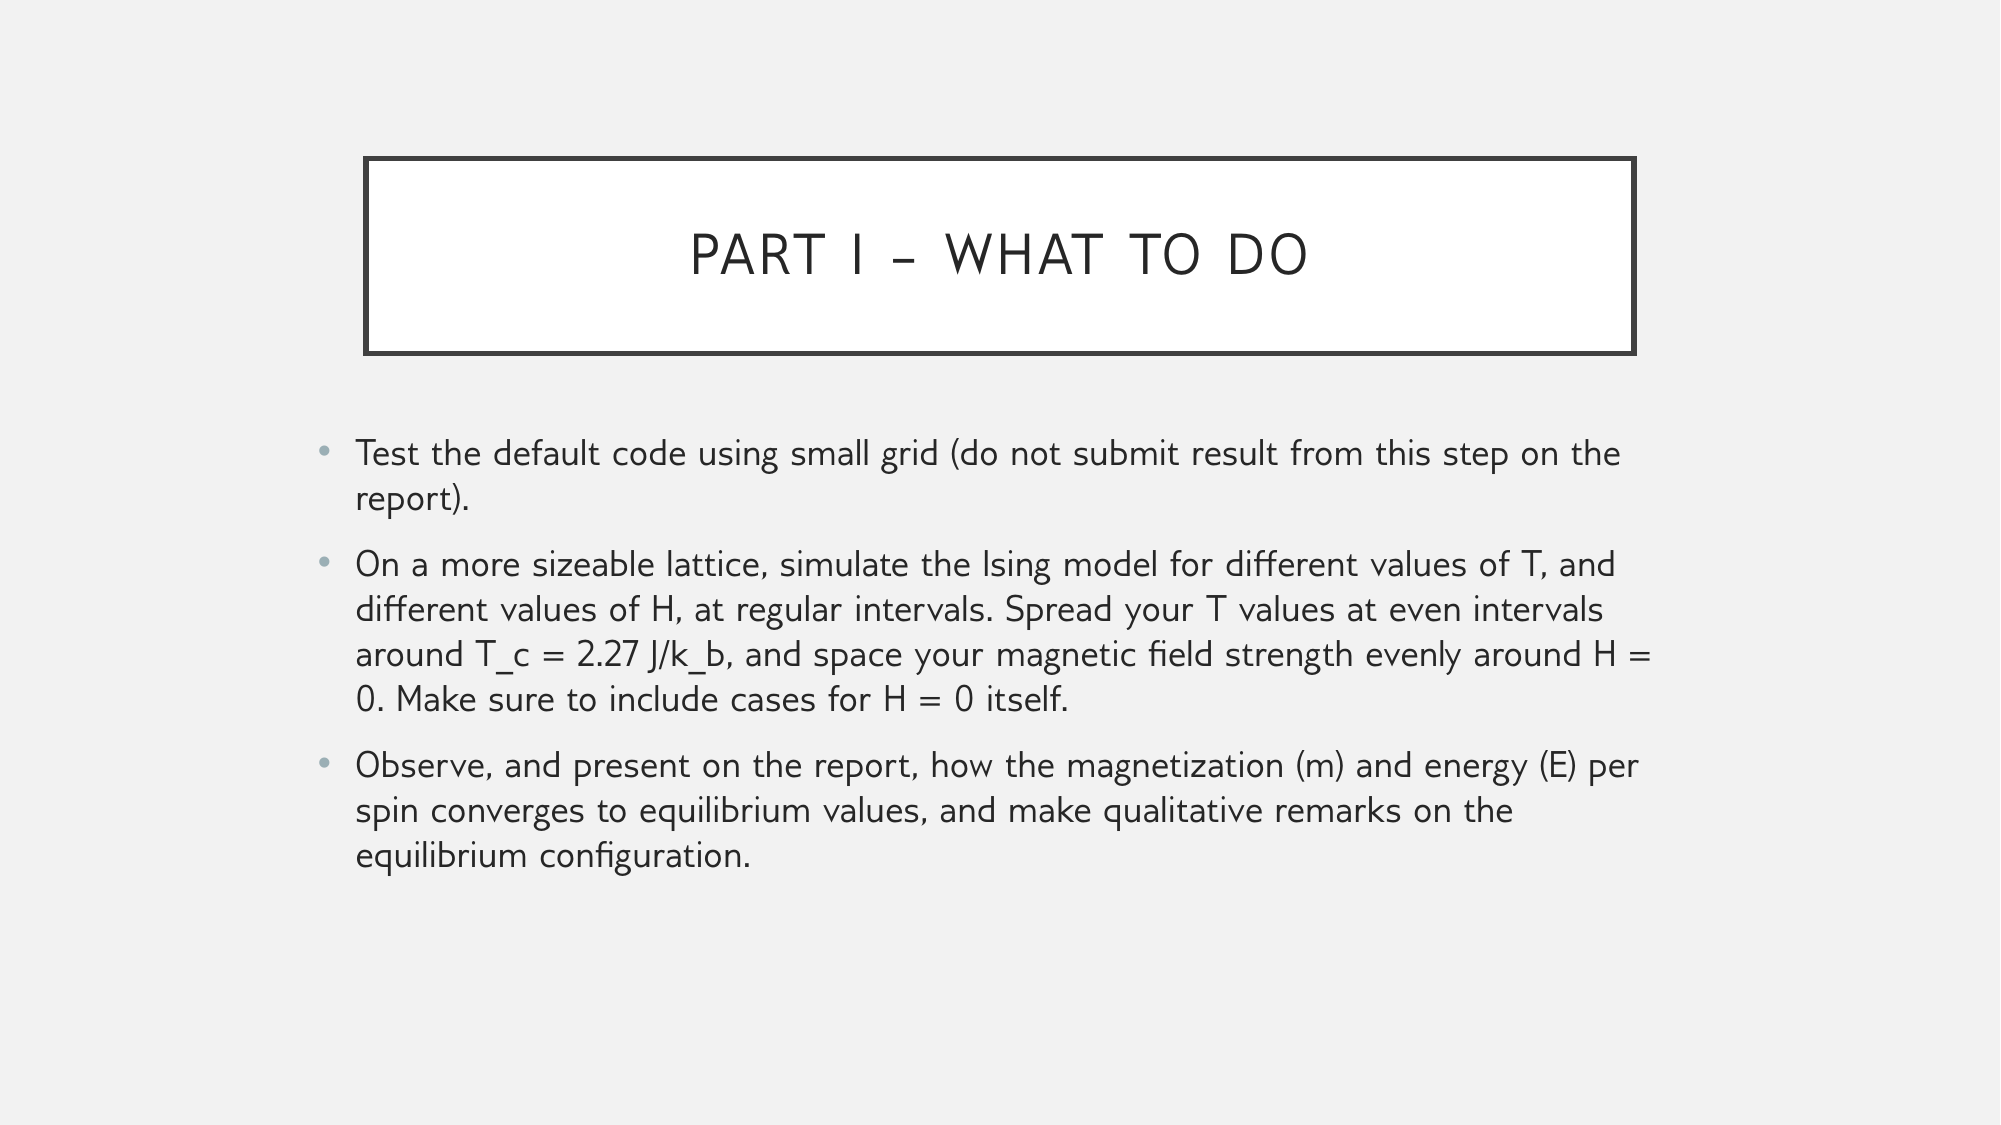

# Part I – what to do
Test the default code using small grid (do not submit result from this step on the report).
On a more sizeable lattice, simulate the Ising model for different values of T, and different values of H, at regular intervals. Spread your T values at even intervals around T_c = 2.27 J/k_b, and space your magnetic field strength evenly around H = 0. Make sure to include cases for H = 0 itself.
Observe, and present on the report, how the magnetization (m) and energy (E) per spin converges to equilibrium values, and make qualitative remarks on the equilibrium configuration.